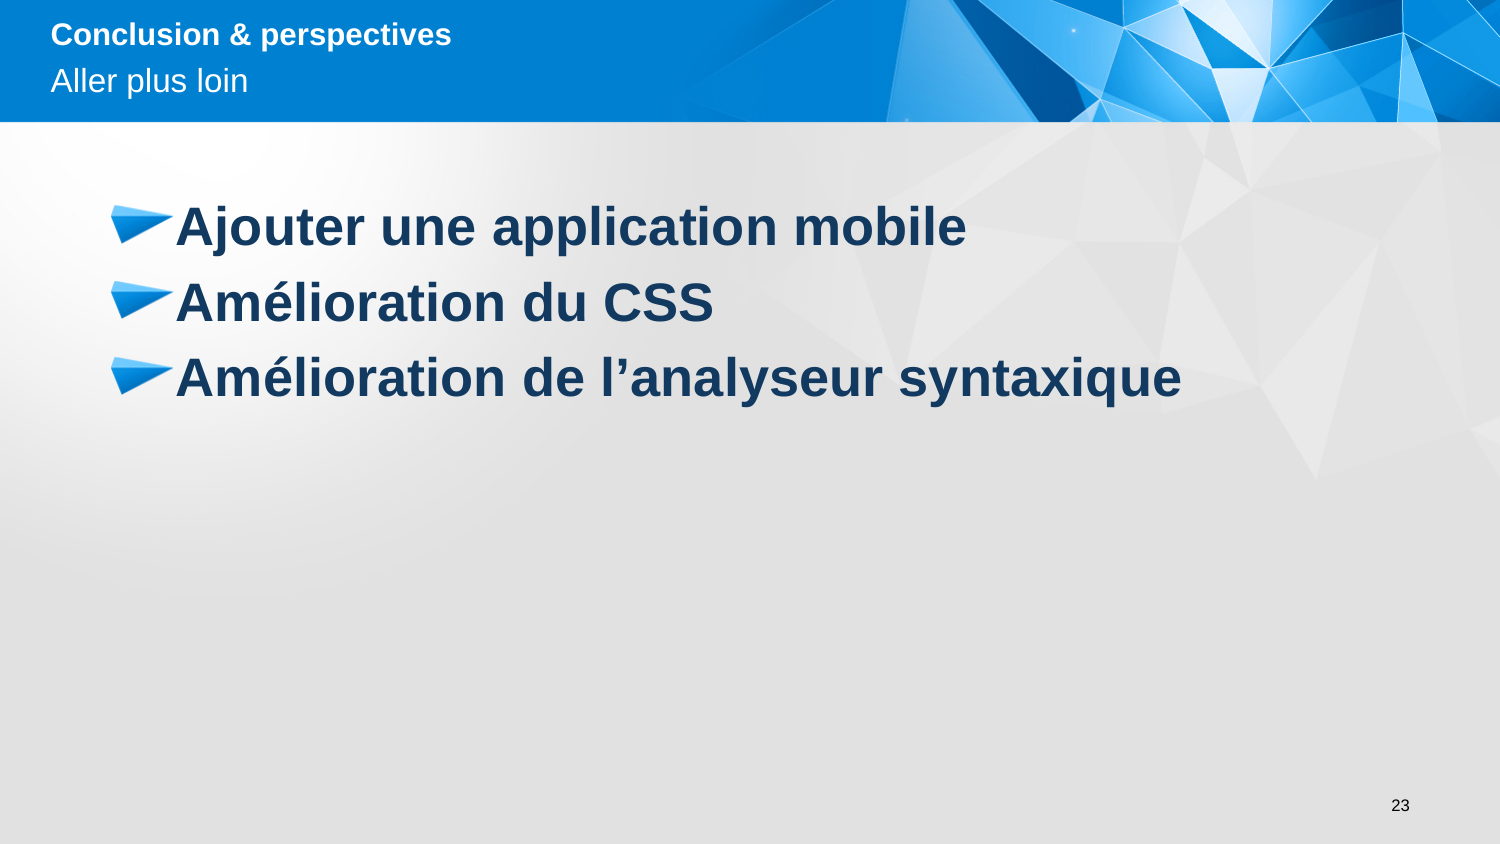

Conclusion & perspectives
# Aller plus loin
Ajouter une application mobile
Amélioration du CSS
Amélioration de l’analyseur syntaxique
23